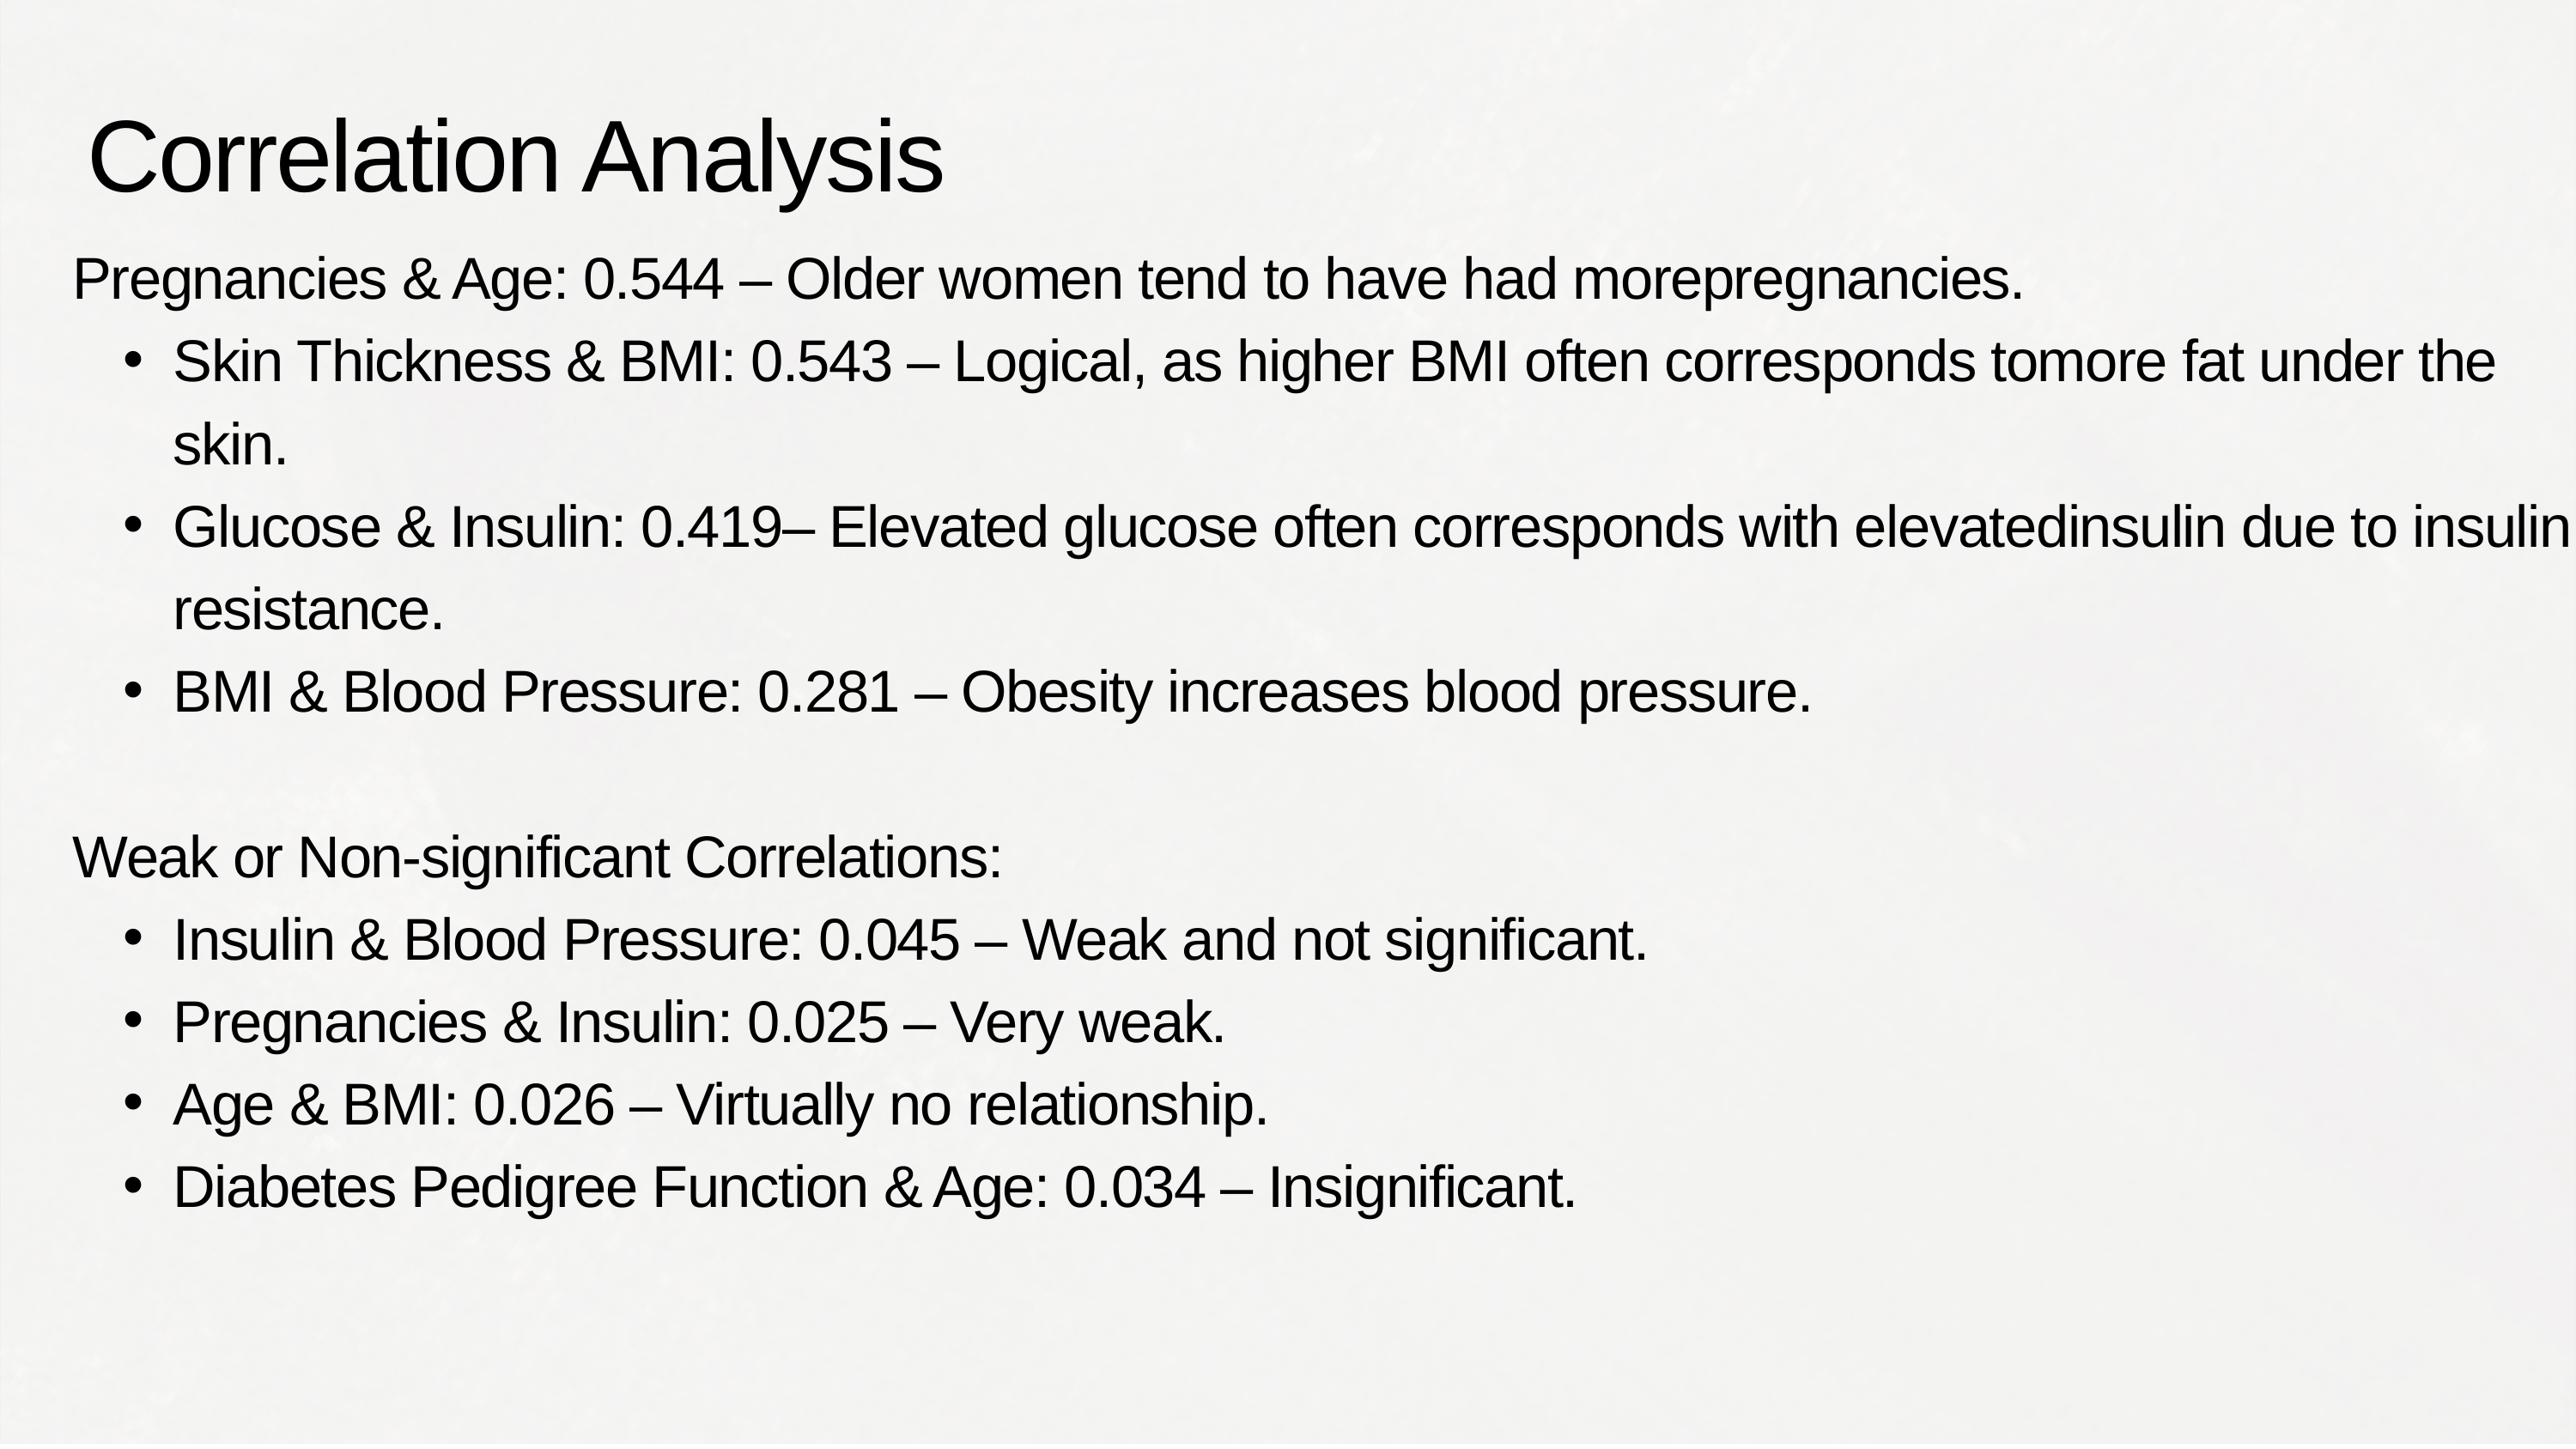

Correlation Analysis
Pregnancies & Age: 0.544 – Older women tend to have had morepregnancies.​
Skin Thickness & BMI: 0.543 – Logical, as higher BMI often corresponds tomore fat under the skin.​
Glucose & Insulin: 0.419– Elevated glucose often corresponds with elevatedinsulin due to insulin resistance.​
BMI & Blood Pressure: 0.281 – Obesity increases blood pressure.​

Weak or Non-significant Correlations:​
Insulin & Blood Pressure: 0.045 – Weak and not significant.​
Pregnancies & Insulin: 0.025 – Very weak.​
Age & BMI: 0.026 – Virtually no relationship.​
Diabetes Pedigree Function & Age: 0.034 – Insignificant.​